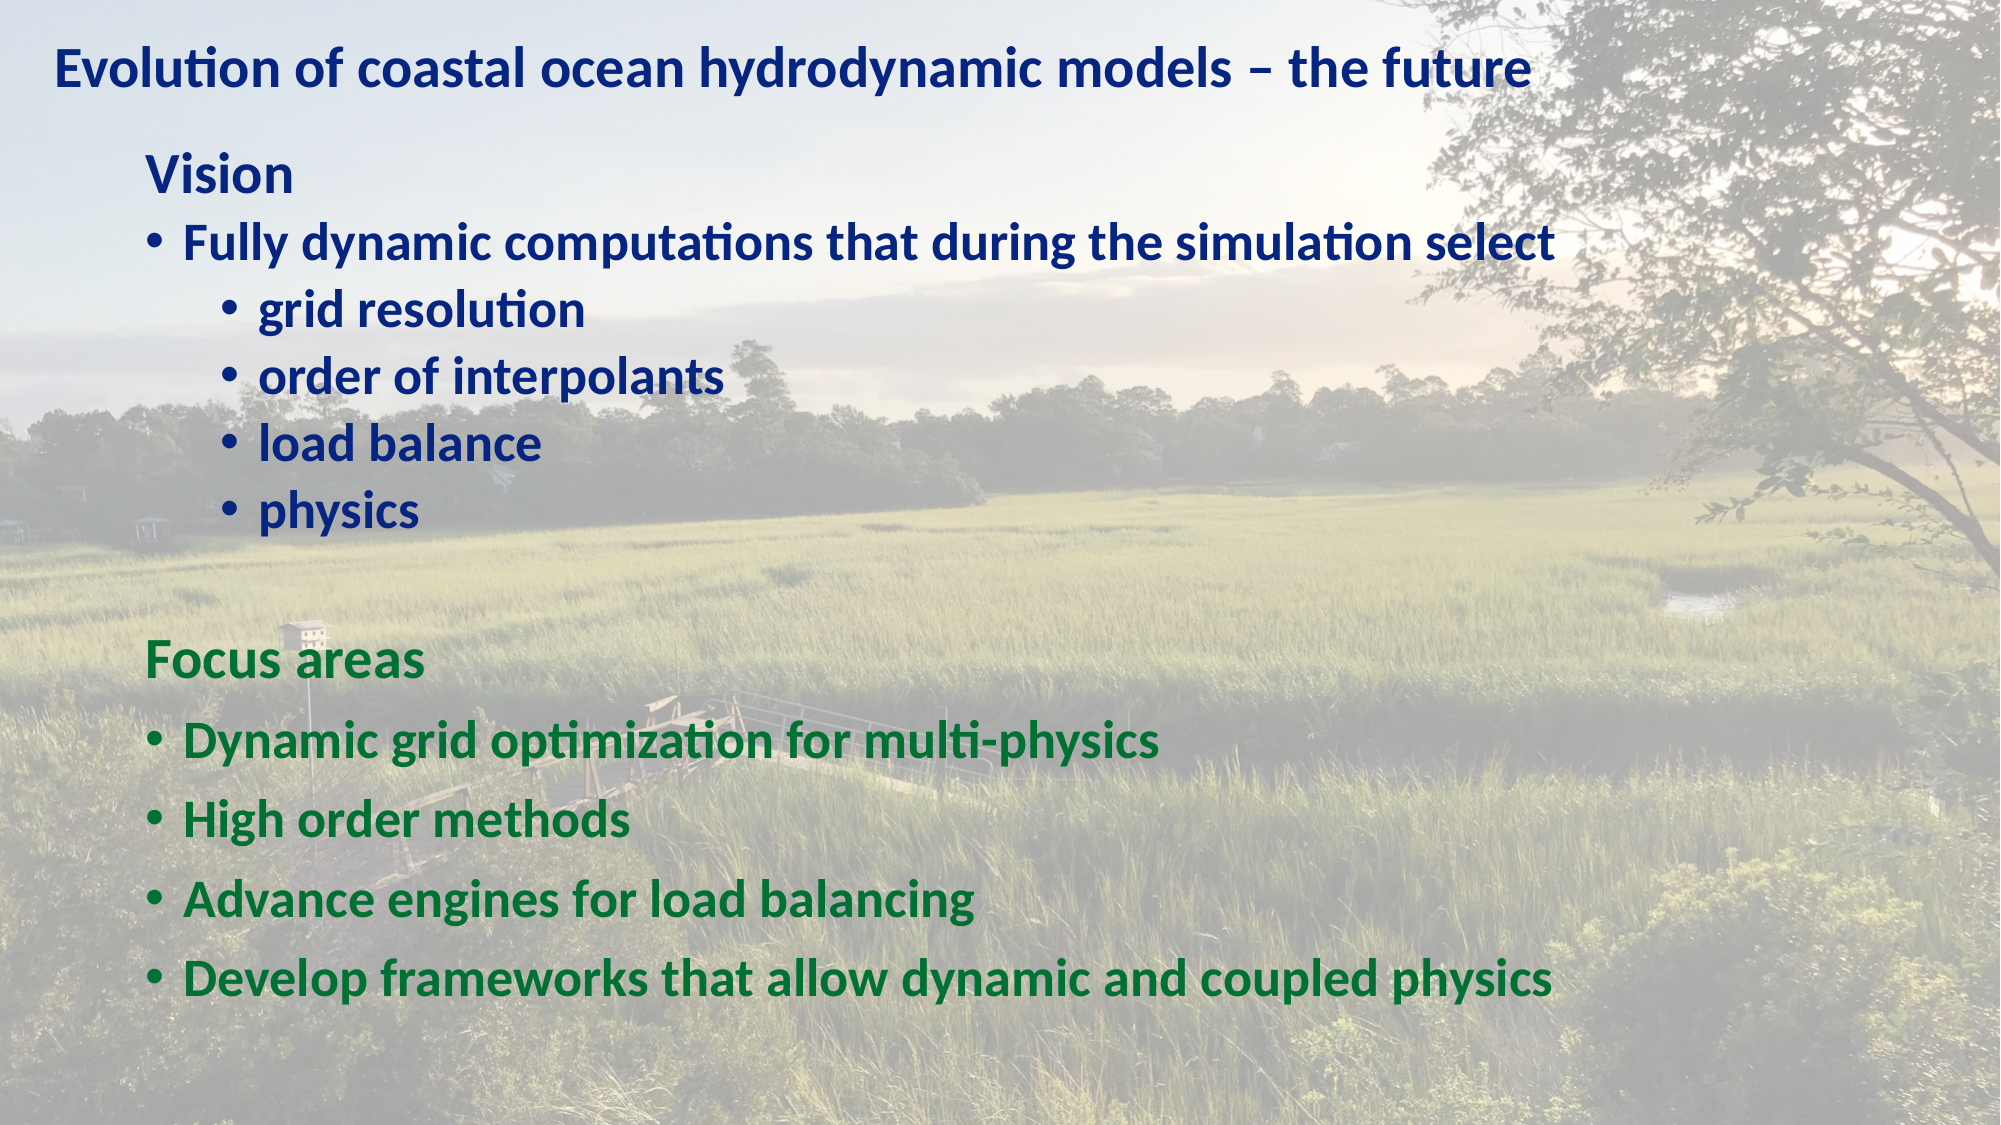

Evolution of coastal ocean hydrodynamic models – the future
Vision
Fully dynamic computations that during the simulation select
grid resolution
order of interpolants
load balance
physics

Focus areas
Dynamic grid optimization for multi-physics
High order methods
Advance engines for load balancing
Develop frameworks that allow dynamic and coupled physics